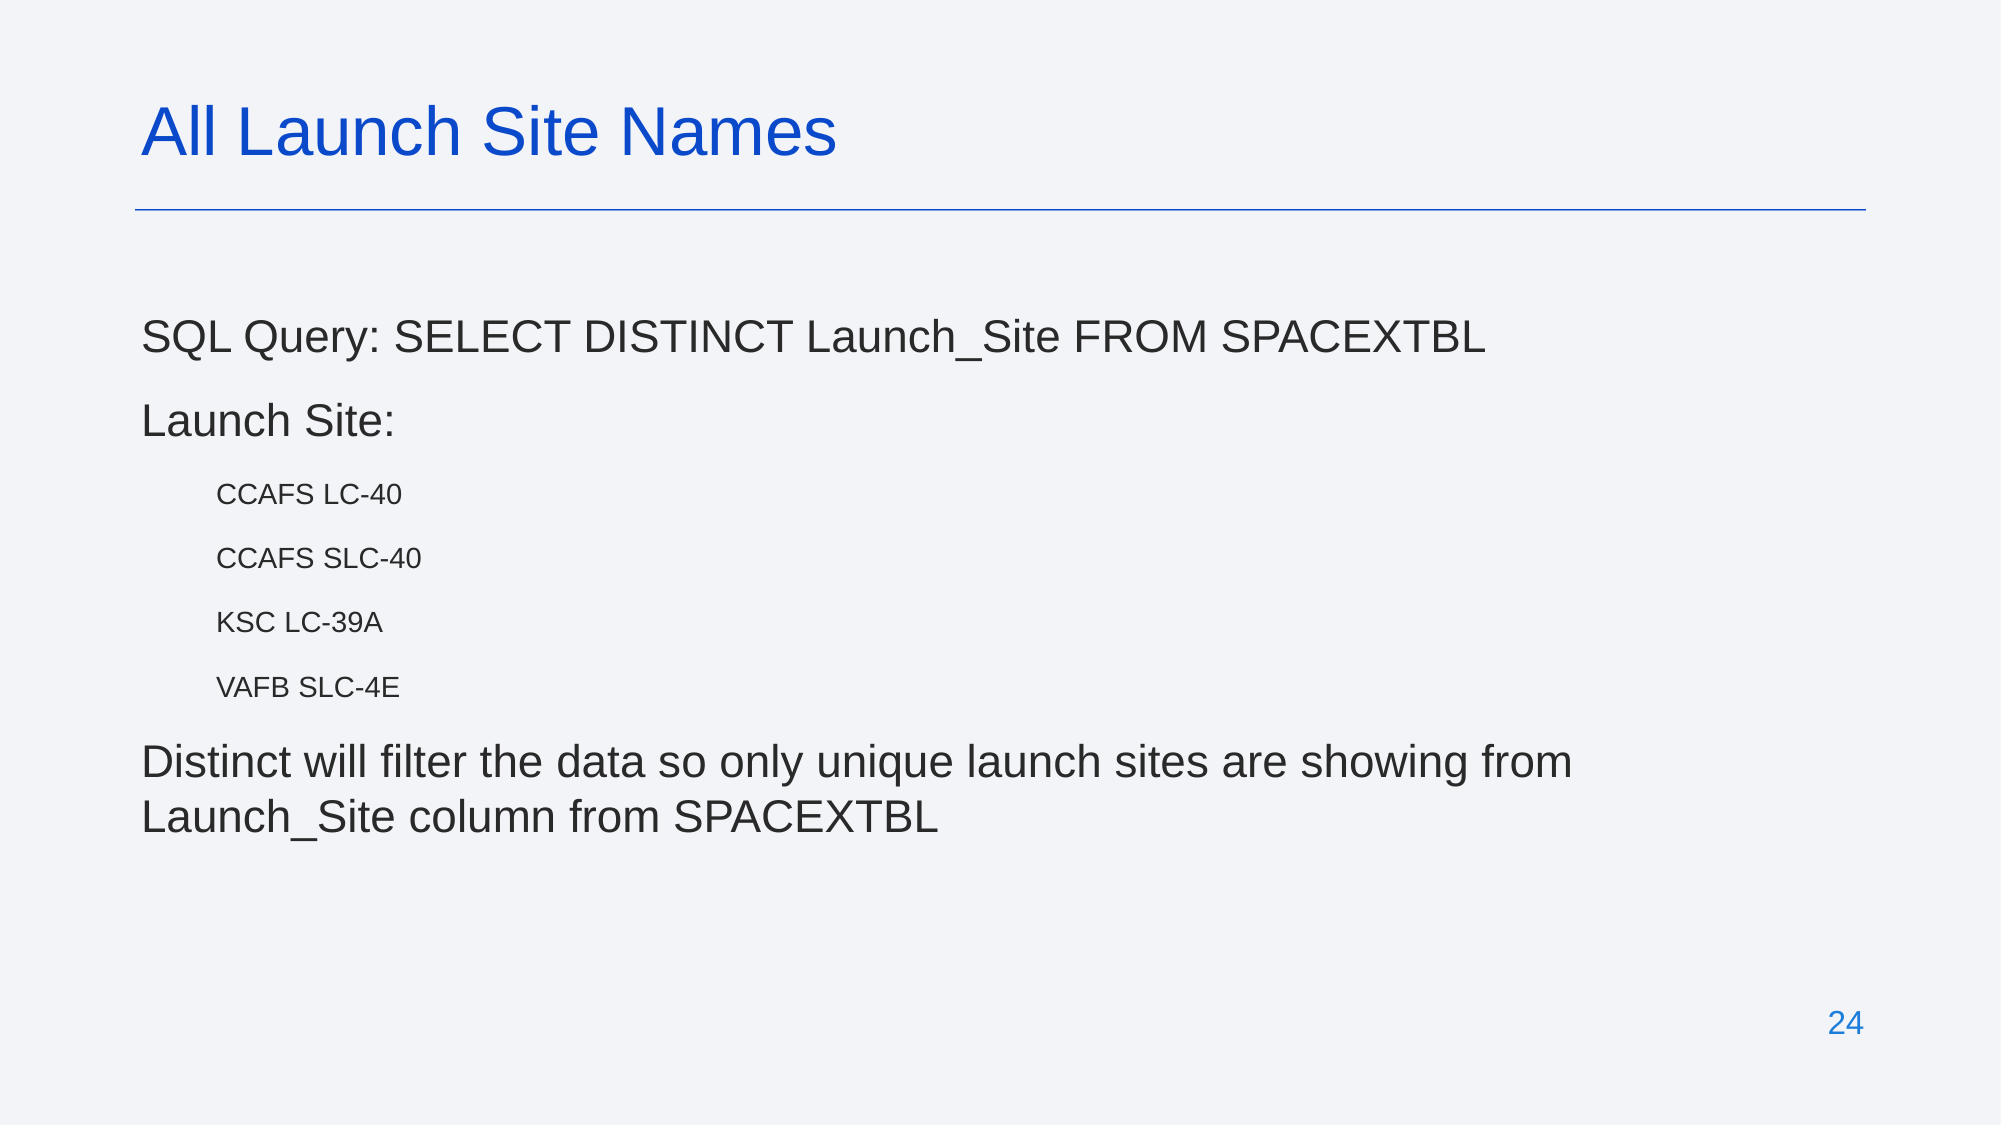

All Launch Site Names
SQL Query: SELECT DISTINCT Launch_Site FROM SPACEXTBL
Launch Site:
CCAFS LC-40
CCAFS SLC-40
KSC LC-39A
VAFB SLC-4E
Distinct will filter the data so only unique launch sites are showing from Launch_Site column from SPACEXTBL
24